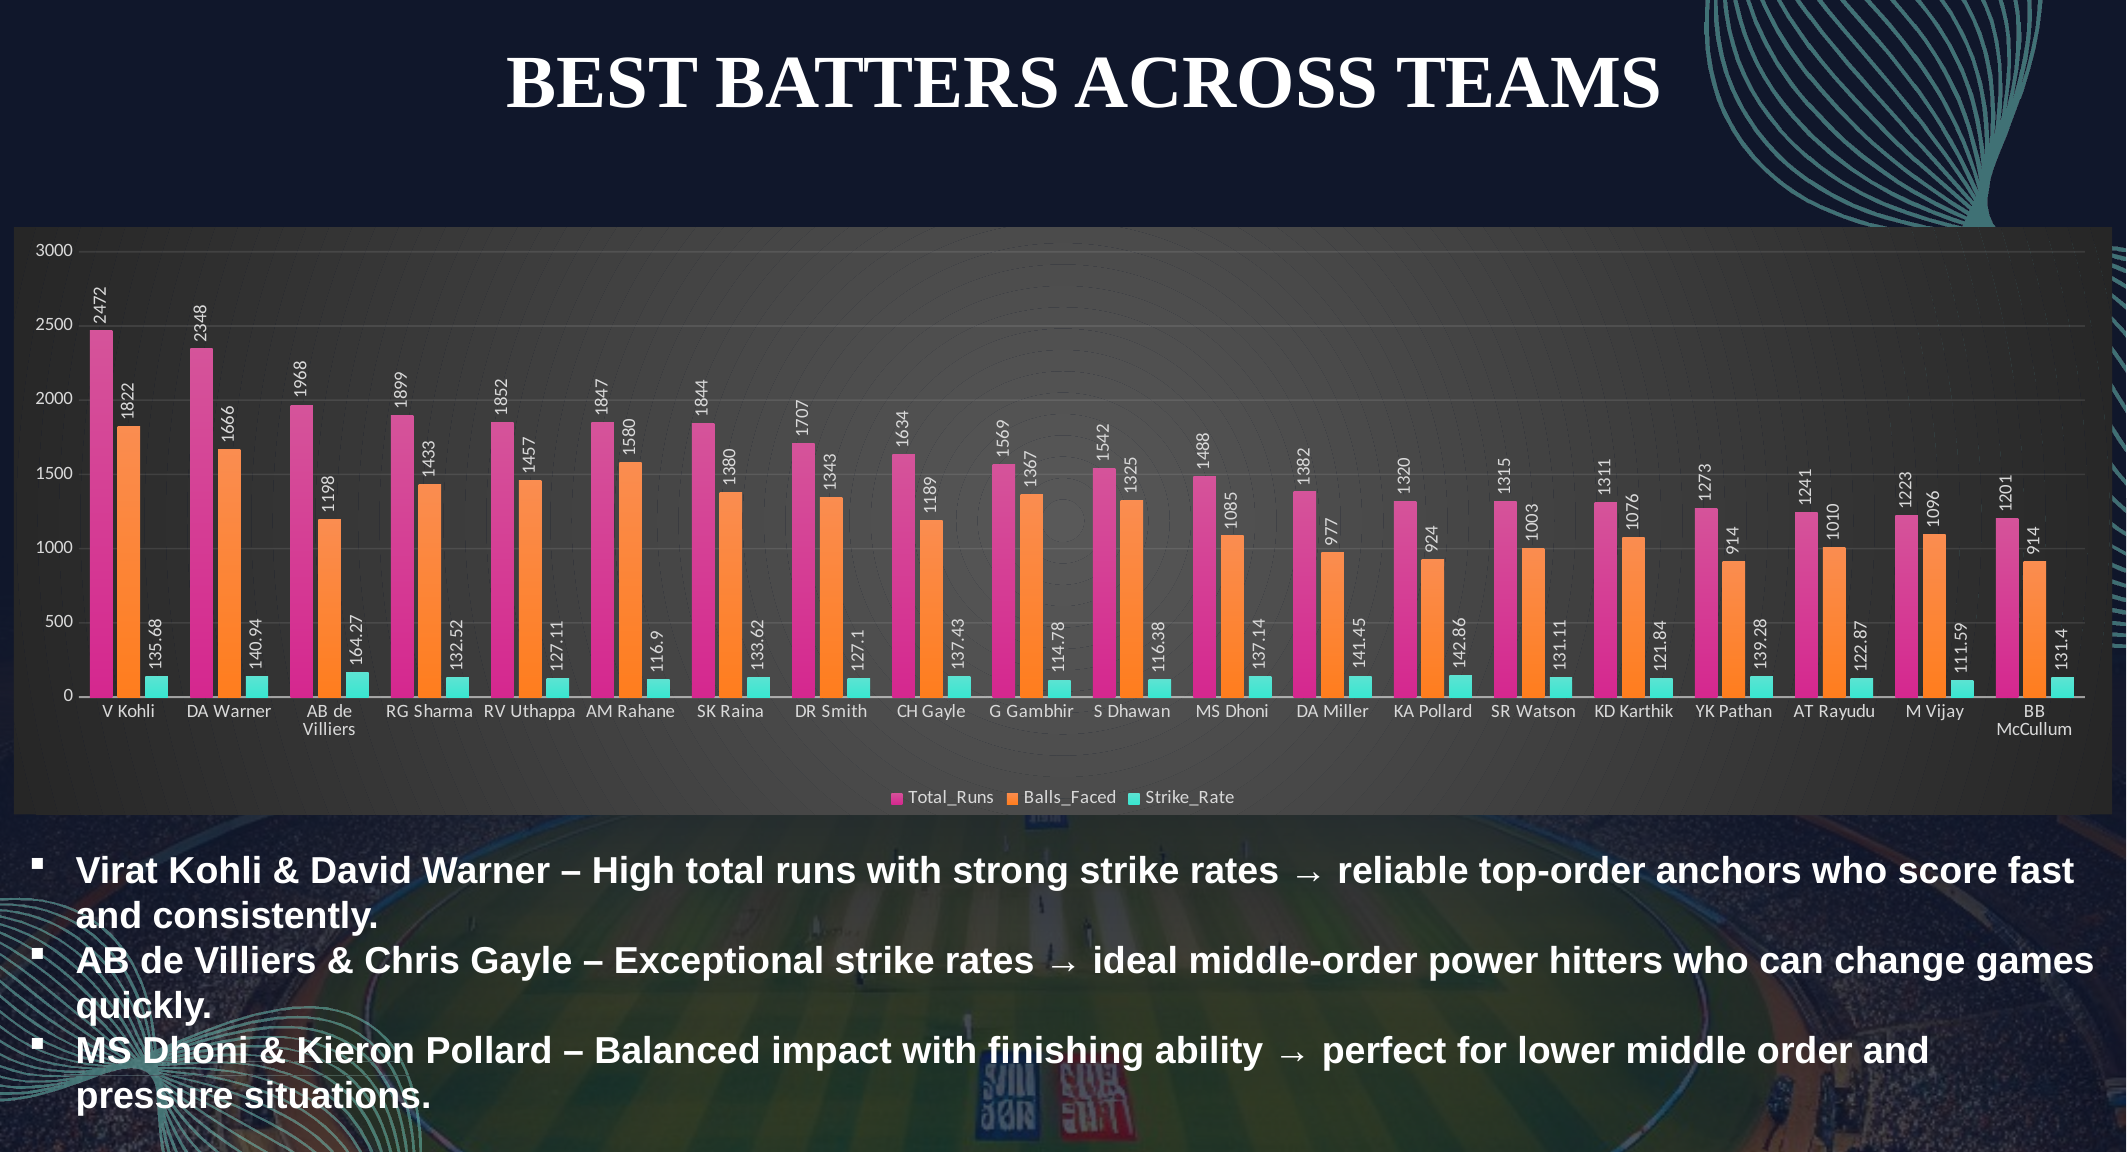

BEST BATTERS ACROSS TEAMS

### Chart

| Category | Total_Runs | Balls_Faced | Strike_Rate |
|---|---|---|---|
| V Kohli | 2472.0 | 1822.0 | 135.68 |
| DA Warner | 2348.0 | 1666.0 | 140.94 |
| AB de Villiers | 1968.0 | 1198.0 | 164.27 |
| RG Sharma | 1899.0 | 1433.0 | 132.52 |
| RV Uthappa | 1852.0 | 1457.0 | 127.11 |
| AM Rahane | 1847.0 | 1580.0 | 116.9 |
| SK Raina | 1844.0 | 1380.0 | 133.62 |
| DR Smith | 1707.0 | 1343.0 | 127.1 |
| CH Gayle | 1634.0 | 1189.0 | 137.43 |
| G Gambhir | 1569.0 | 1367.0 | 114.78 |
| S Dhawan | 1542.0 | 1325.0 | 116.38 |
| MS Dhoni | 1488.0 | 1085.0 | 137.14 |
| DA Miller | 1382.0 | 977.0 | 141.45 |
| KA Pollard | 1320.0 | 924.0 | 142.86 |
| SR Watson | 1315.0 | 1003.0 | 131.11 |
| KD Karthik | 1311.0 | 1076.0 | 121.84 |
| YK Pathan | 1273.0 | 914.0 | 139.28 |
| AT Rayudu | 1241.0 | 1010.0 | 122.87 |
| M Vijay | 1223.0 | 1096.0 | 111.59 |
| BB McCullum | 1201.0 | 914.0 | 131.4 |
Virat Kohli & David Warner – High total runs with strong strike rates → reliable top-order anchors who score fast and consistently.
AB de Villiers & Chris Gayle – Exceptional strike rates → ideal middle-order power hitters who can change games quickly.
MS Dhoni & Kieron Pollard – Balanced impact with finishing ability → perfect for lower middle order and pressure situations.